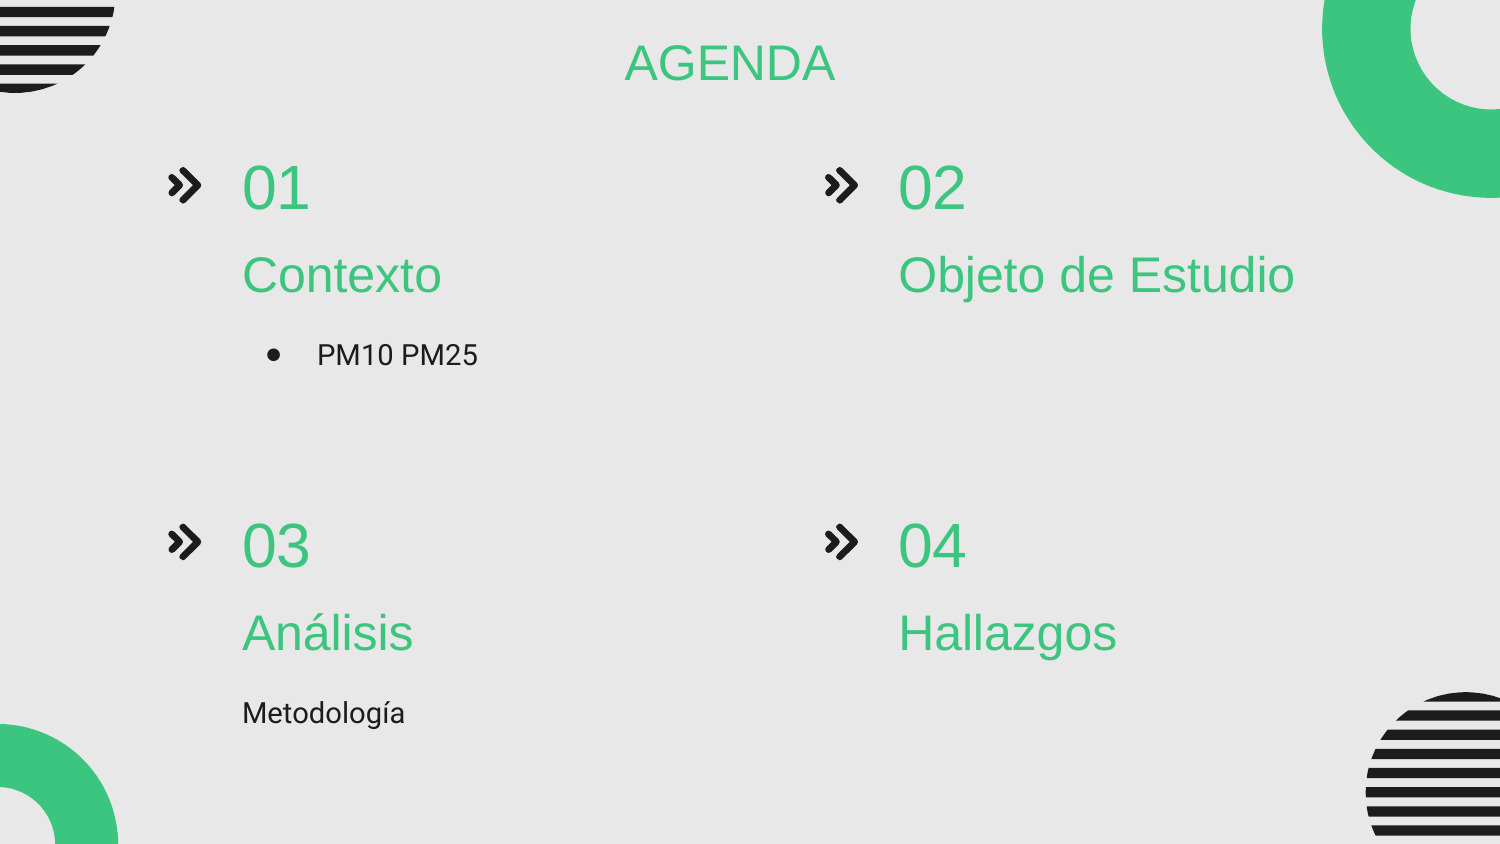

AGENDA
01
02

# Contexto
Objeto de Estudio
PM10 PM25

03
04

Análisis
Hallazgos
Metodología